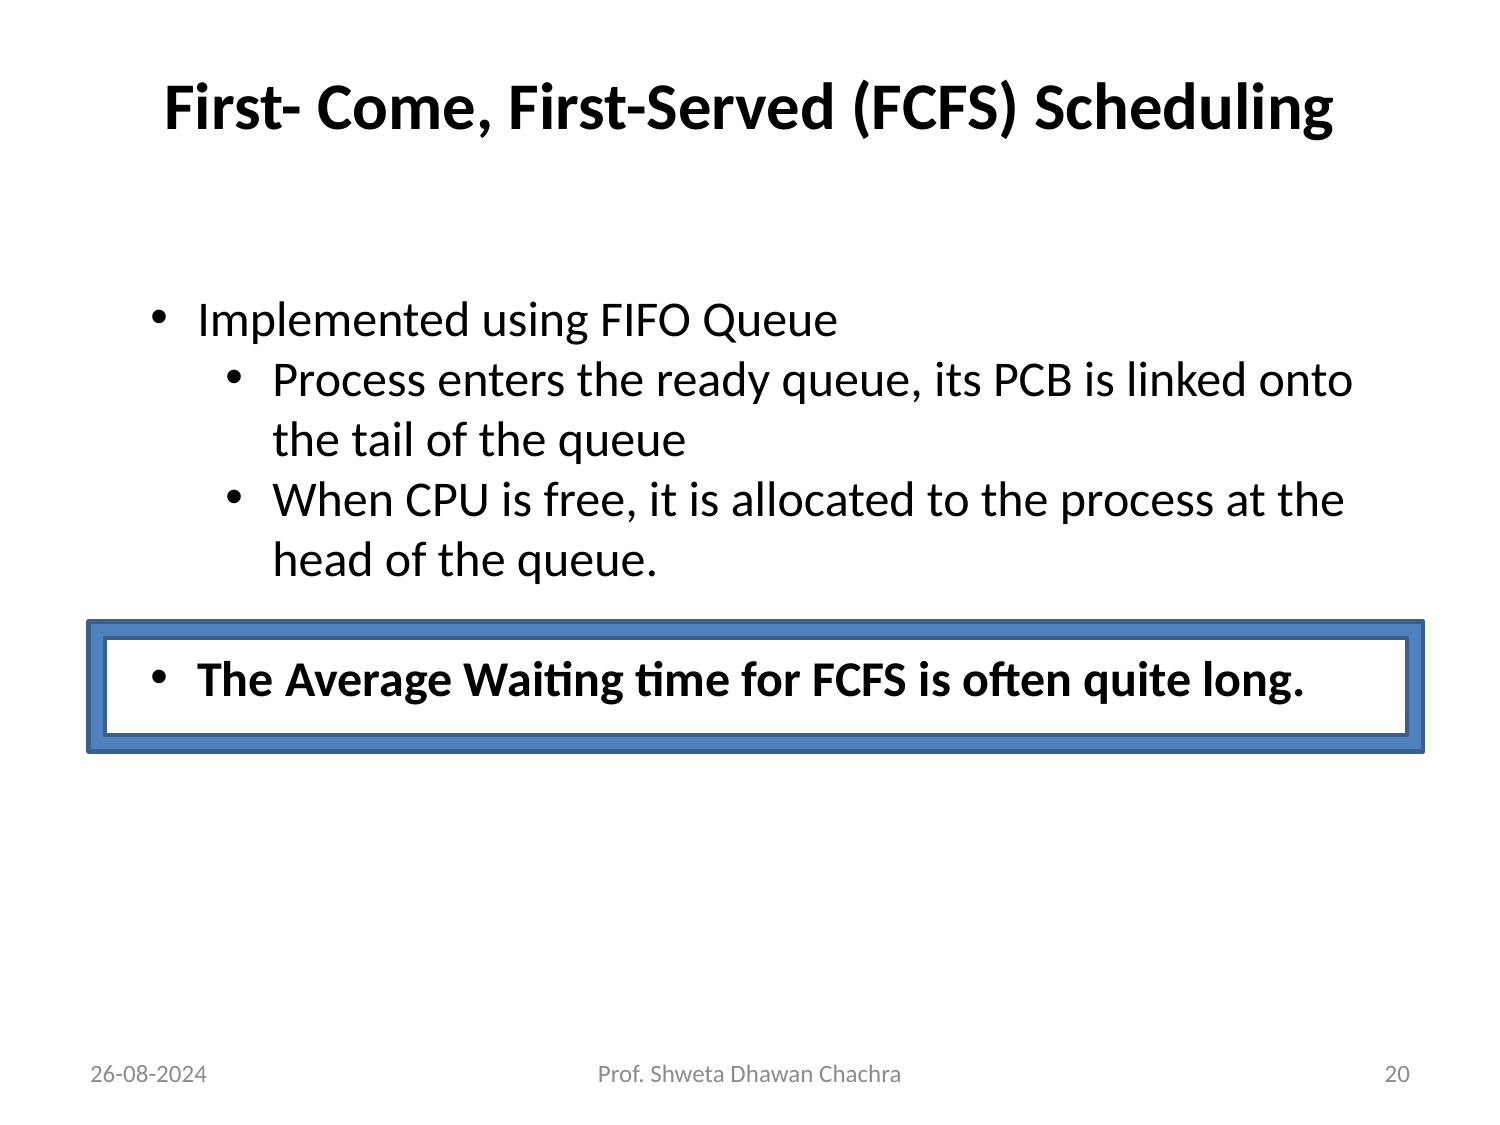

# First- Come, First-Served (FCFS) Scheduling

Implemented using FIFO Queue
Process enters the ready queue, its PCB is linked onto the tail of the queue
When CPU is free, it is allocated to the process at the head of the queue.

The Average Waiting time for FCFS is often quite long.

26-08-2024
Prof. Shweta Dhawan Chachra
20